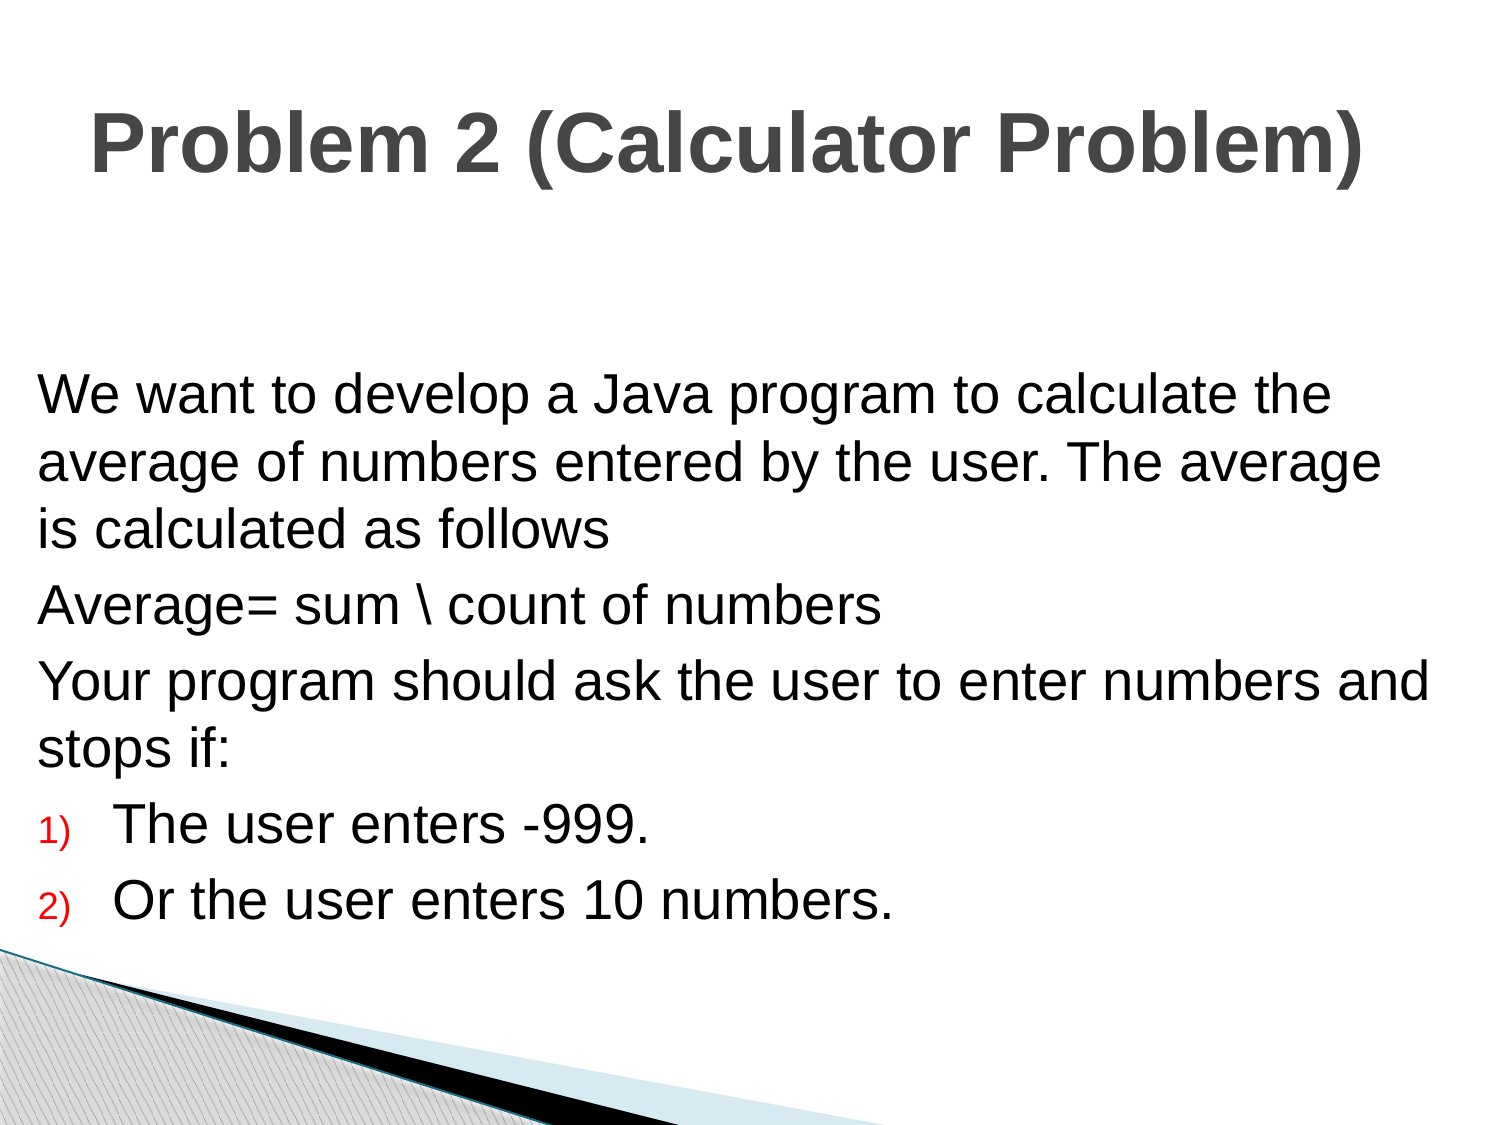

# Problem 2 (Calculator Problem)
We want to develop a Java program to calculate the average of numbers entered by the user. The average is calculated as follows
Average= sum \ count of numbers
Your program should ask the user to enter numbers and stops if:
The user enters -999.
Or the user enters 10 numbers.